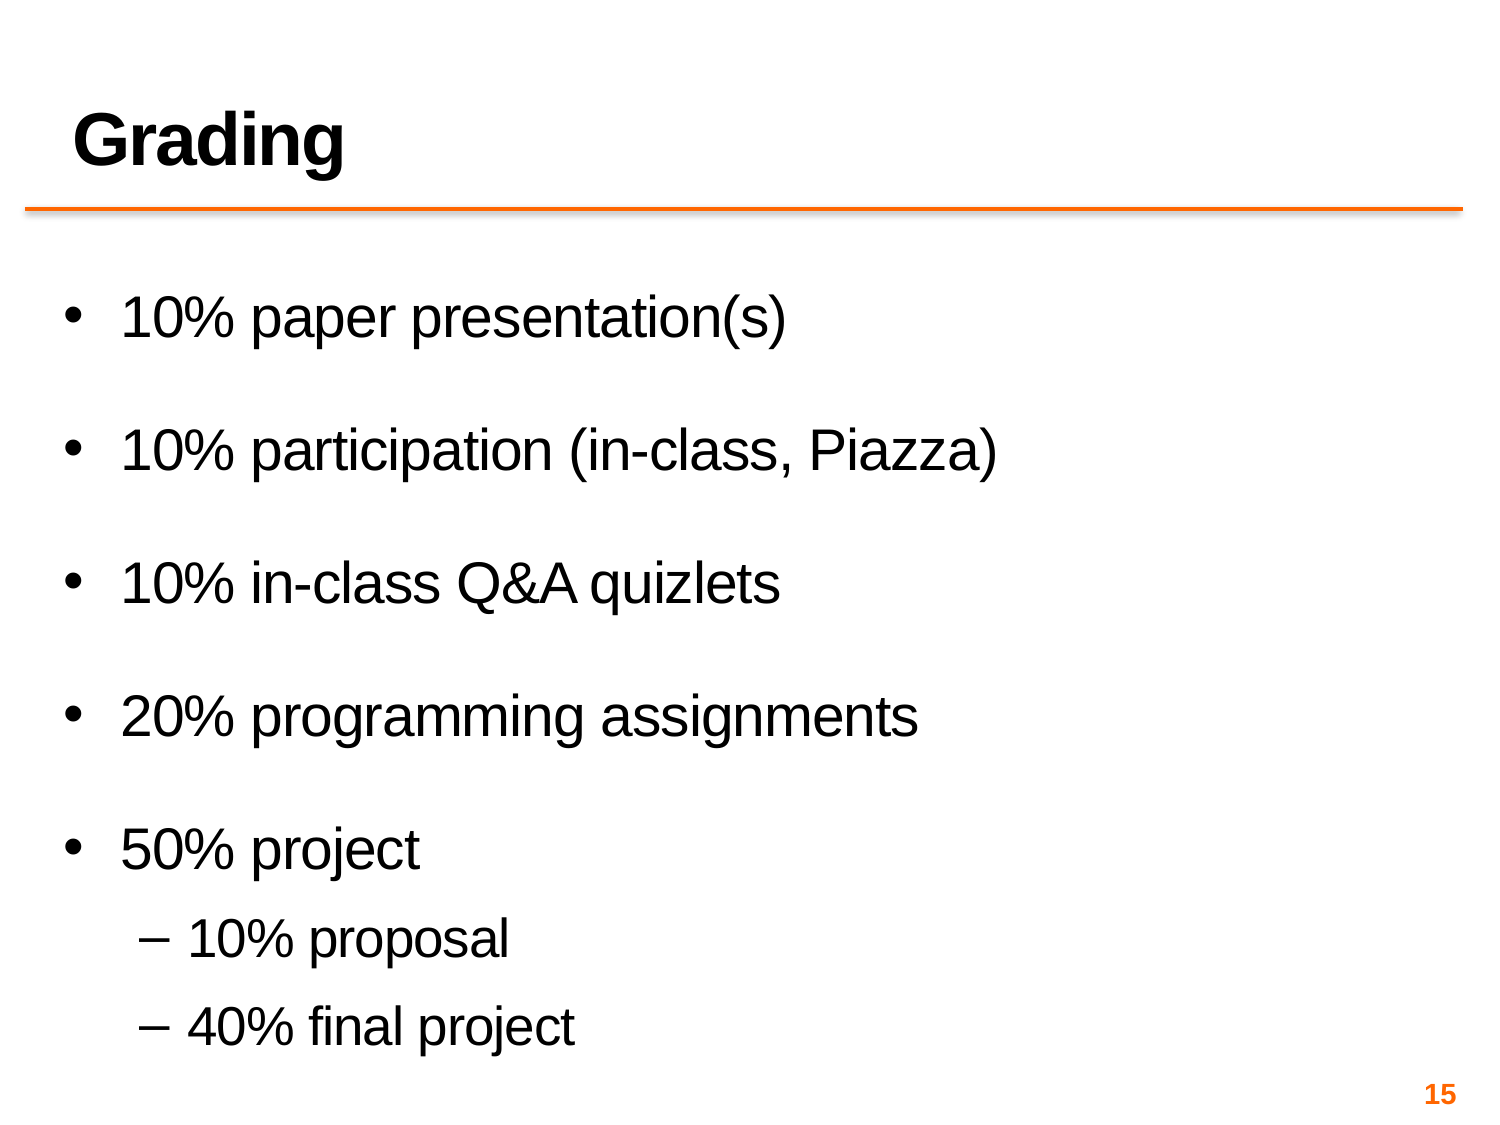

# Grading
10% paper presentation(s)
10% participation (in-class, Piazza)
10% in-class Q&A quizlets
20% programming assignments
50% project
10% proposal
40% final project
15